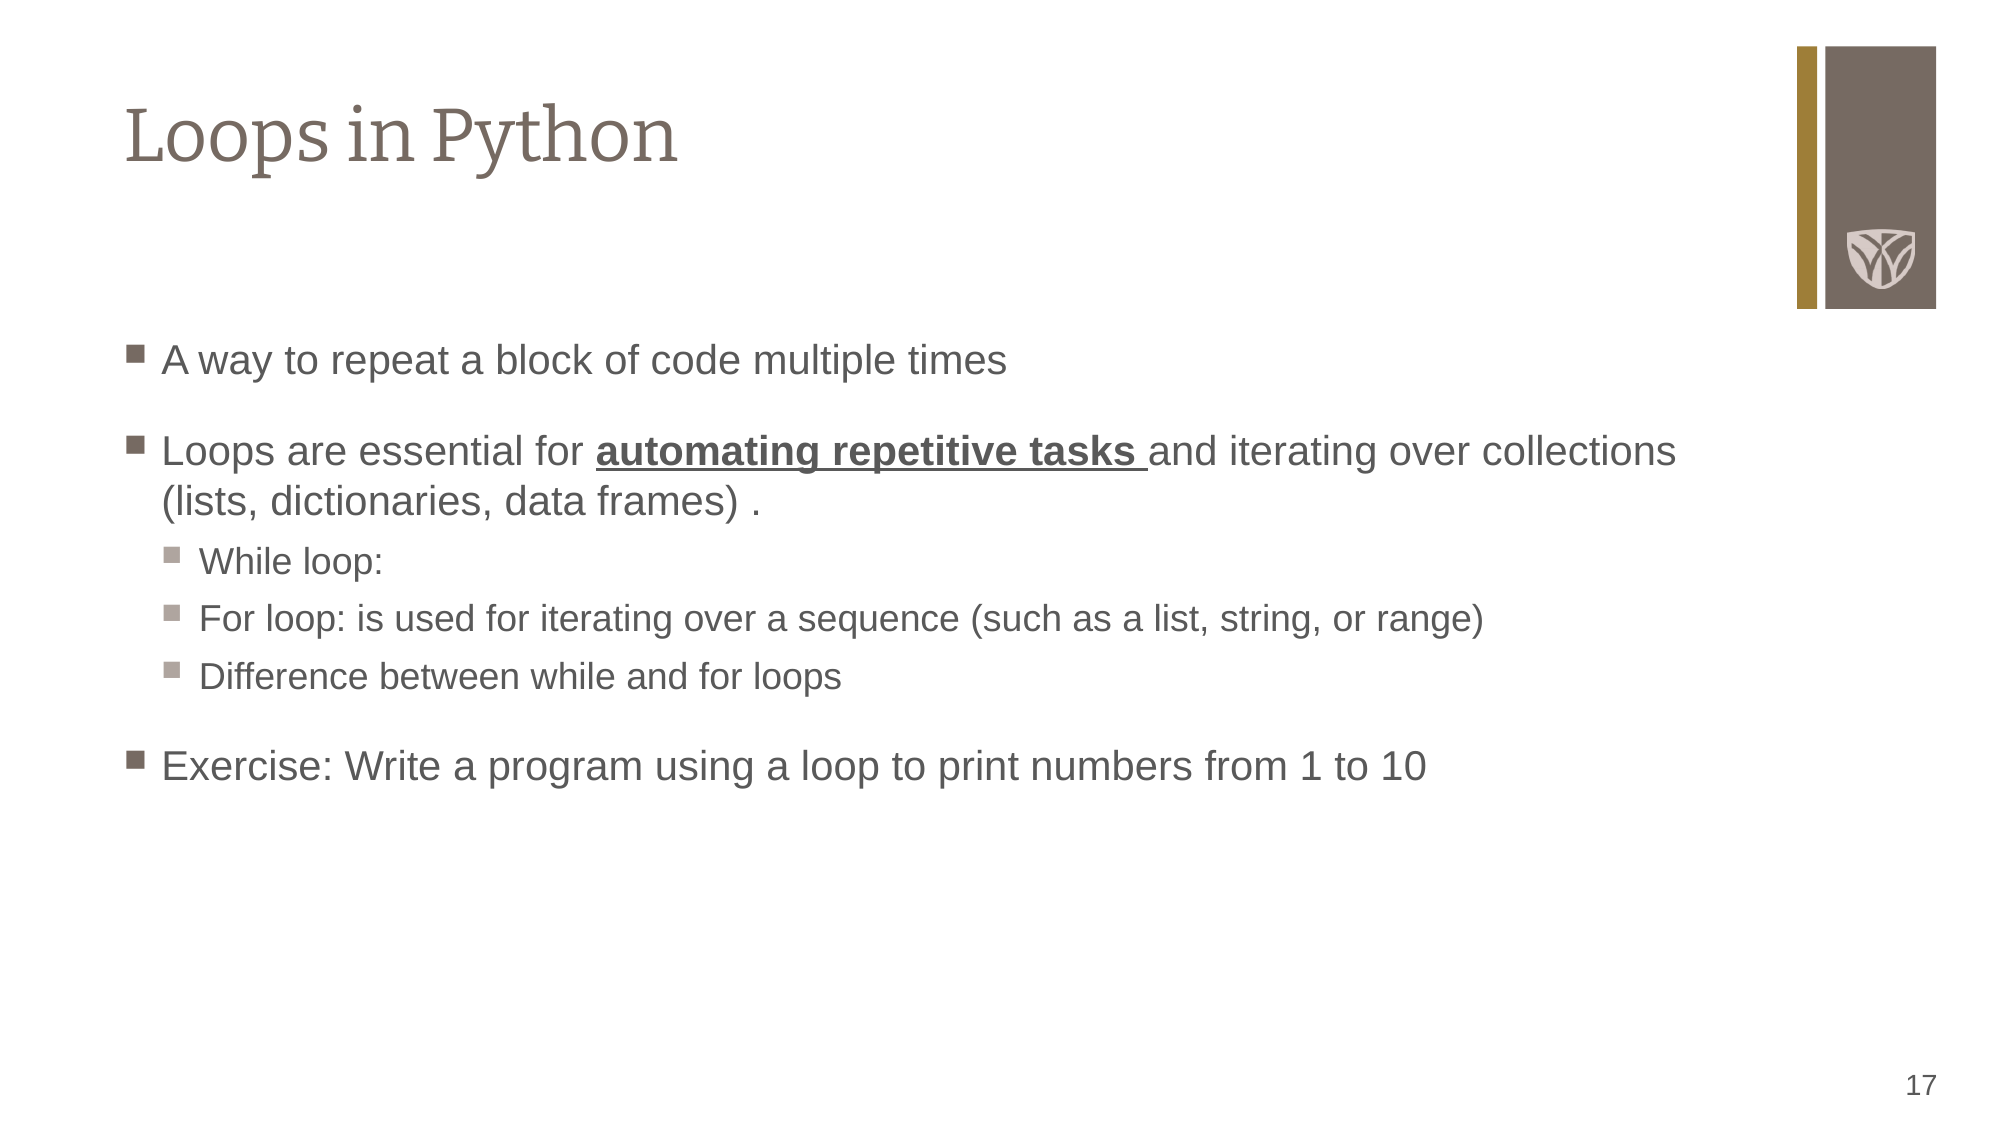

# Loops in Python
A way to repeat a block of code multiple times
Loops are essential for automating repetitive tasks and iterating over collections (lists, dictionaries, data frames) .
While loop:
For loop: is used for iterating over a sequence (such as a list, string, or range)
Difference between while and for loops
Exercise: Write a program using a loop to print numbers from 1 to 10
17